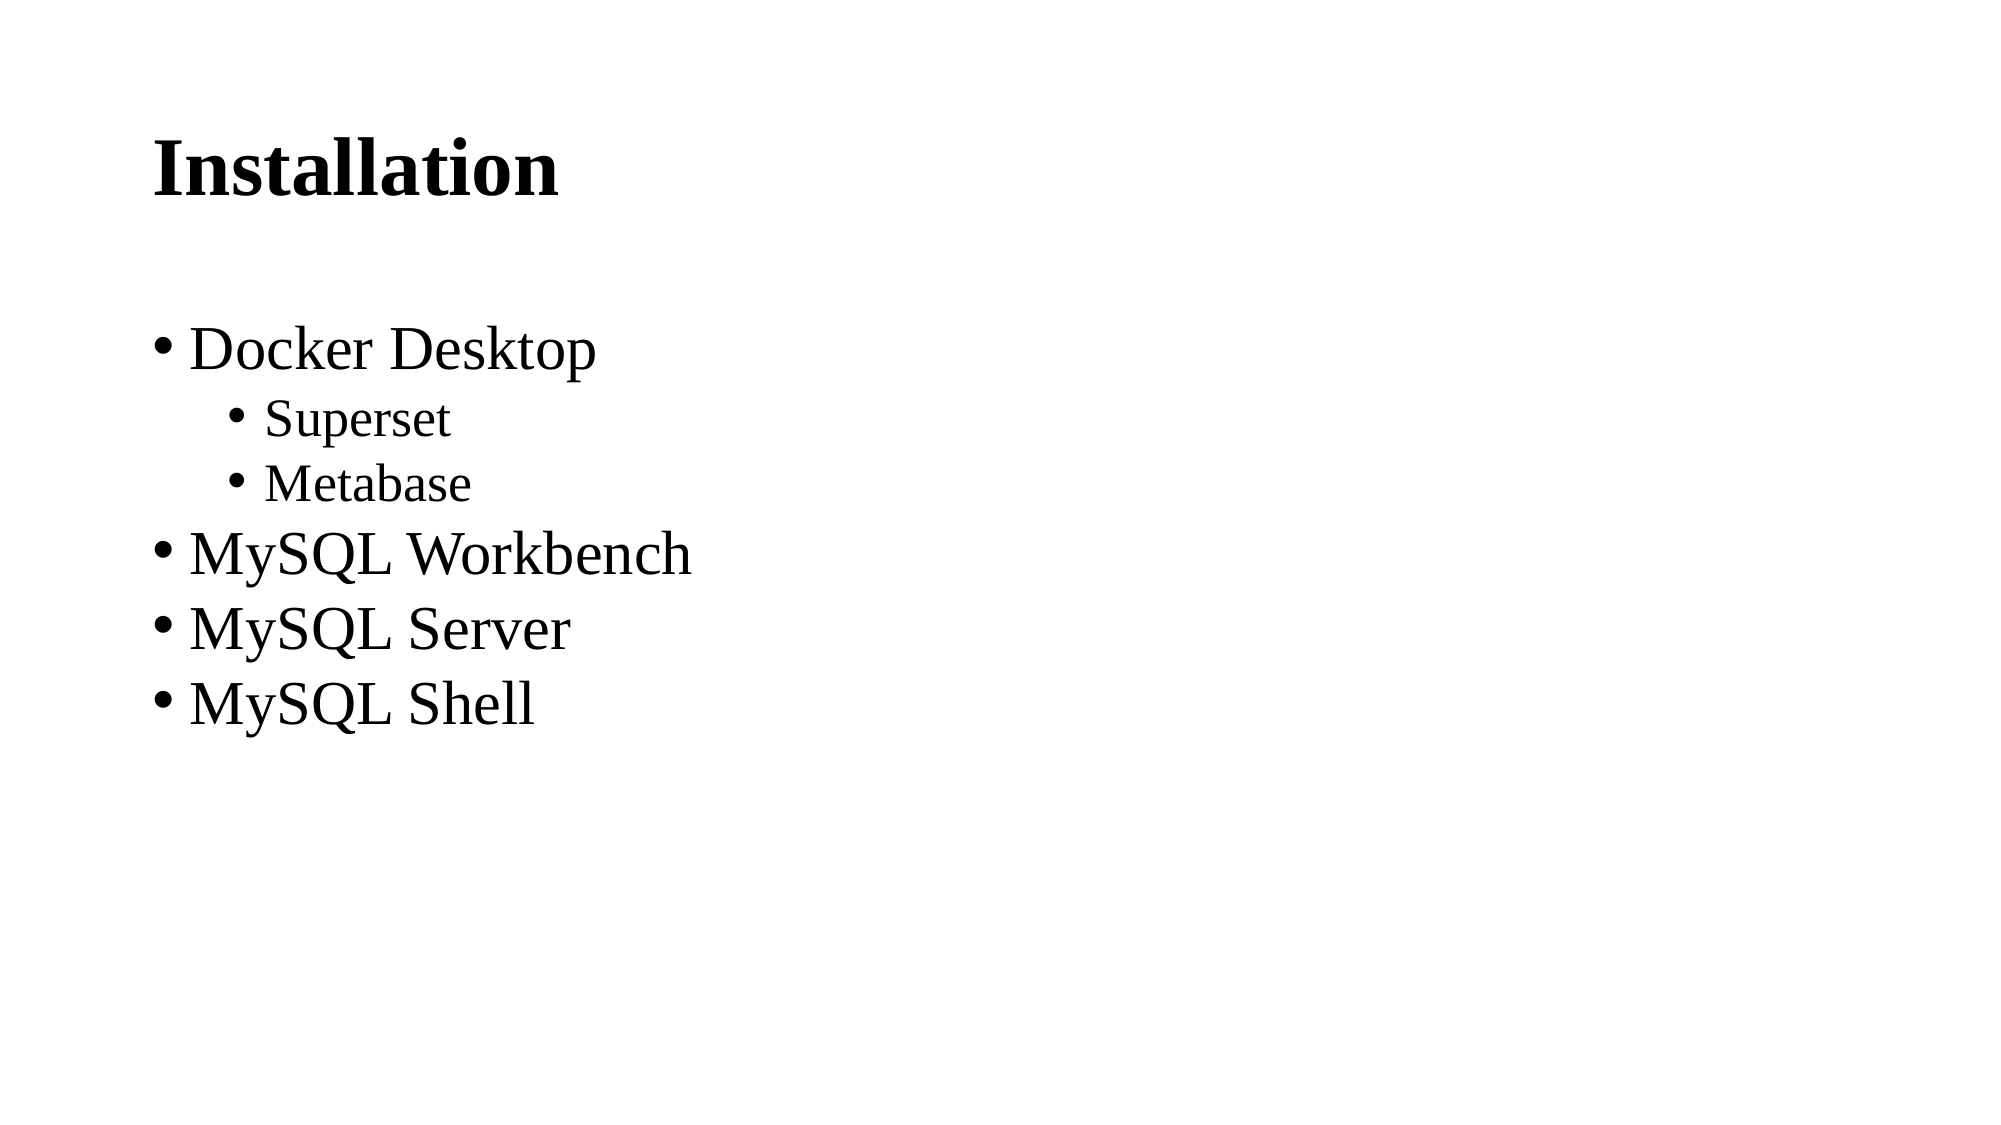

# Installation
Docker Desktop
Superset
Metabase
MySQL Workbench
MySQL Server
MySQL Shell